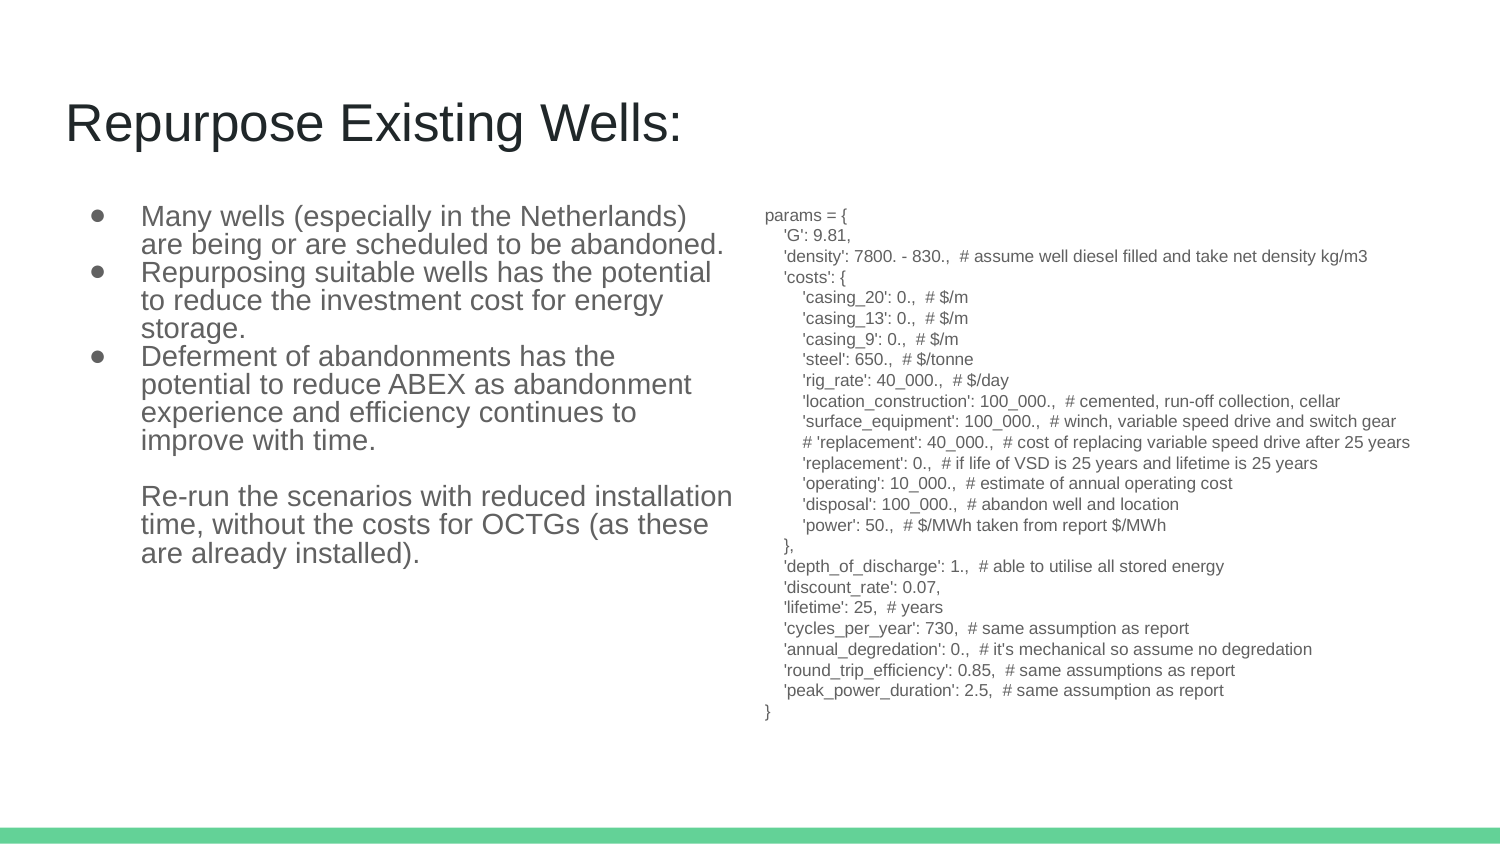

Repurpose Existing Wells:
Many wells (especially in the Netherlands) are being or are scheduled to be abandoned.
Repurposing suitable wells has the potential to reduce the investment cost for energy storage.
Deferment of abandonments has the potential to reduce ABEX as abandonment experience and efficiency continues to improve with time.

Re-run the scenarios with reduced installation time, without the costs for OCTGs (as these are already installed).
params = {
    'G': 9.81,
    'density': 7800. - 830.,  # assume well diesel filled and take net density kg/m3
    'costs': {
        'casing_20': 0.,  # $/m
        'casing_13': 0.,  # $/m
        'casing_9': 0.,  # $/m
        'steel': 650.,  # $/tonne
        'rig_rate': 40_000.,  # $/day
        'location_construction': 100_000.,  # cemented, run-off collection, cellar
        'surface_equipment': 100_000.,  # winch, variable speed drive and switch gear
        # 'replacement': 40_000.,  # cost of replacing variable speed drive after 25 years
        'replacement': 0.,  # if life of VSD is 25 years and lifetime is 25 years
        'operating': 10_000.,  # estimate of annual operating cost
        'disposal': 100_000.,  # abandon well and location
        'power': 50.,  # $/MWh taken from report $/MWh
    },
    'depth_of_discharge': 1.,  # able to utilise all stored energy
    'discount_rate': 0.07,
    'lifetime': 25,  # years
    'cycles_per_year': 730,  # same assumption as report
    'annual_degredation': 0.,  # it's mechanical so assume no degredation
    'round_trip_efficiency': 0.85,  # same assumptions as report
    'peak_power_duration': 2.5,  # same assumption as report
}